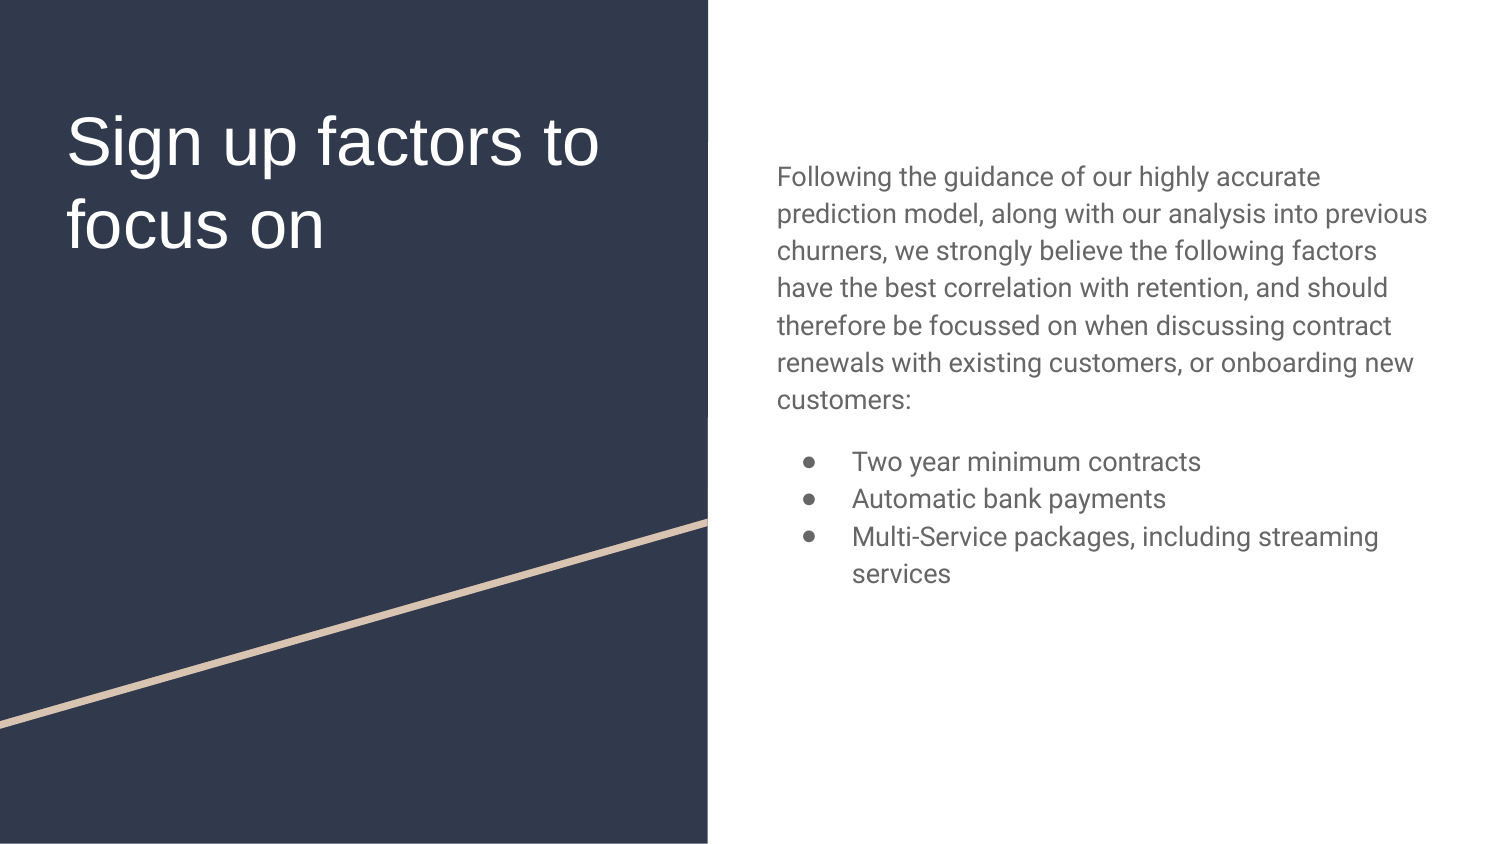

# Sign up factors to focus on

Following the guidance of our highly accurate prediction model, along with our analysis into previous churners, we strongly believe the following factors have the best correlation with retention, and should therefore be focussed on when discussing contract renewals with existing customers, or onboarding new customers:
Two year minimum contracts
Automatic bank payments
Multi-Service packages, including streaming services